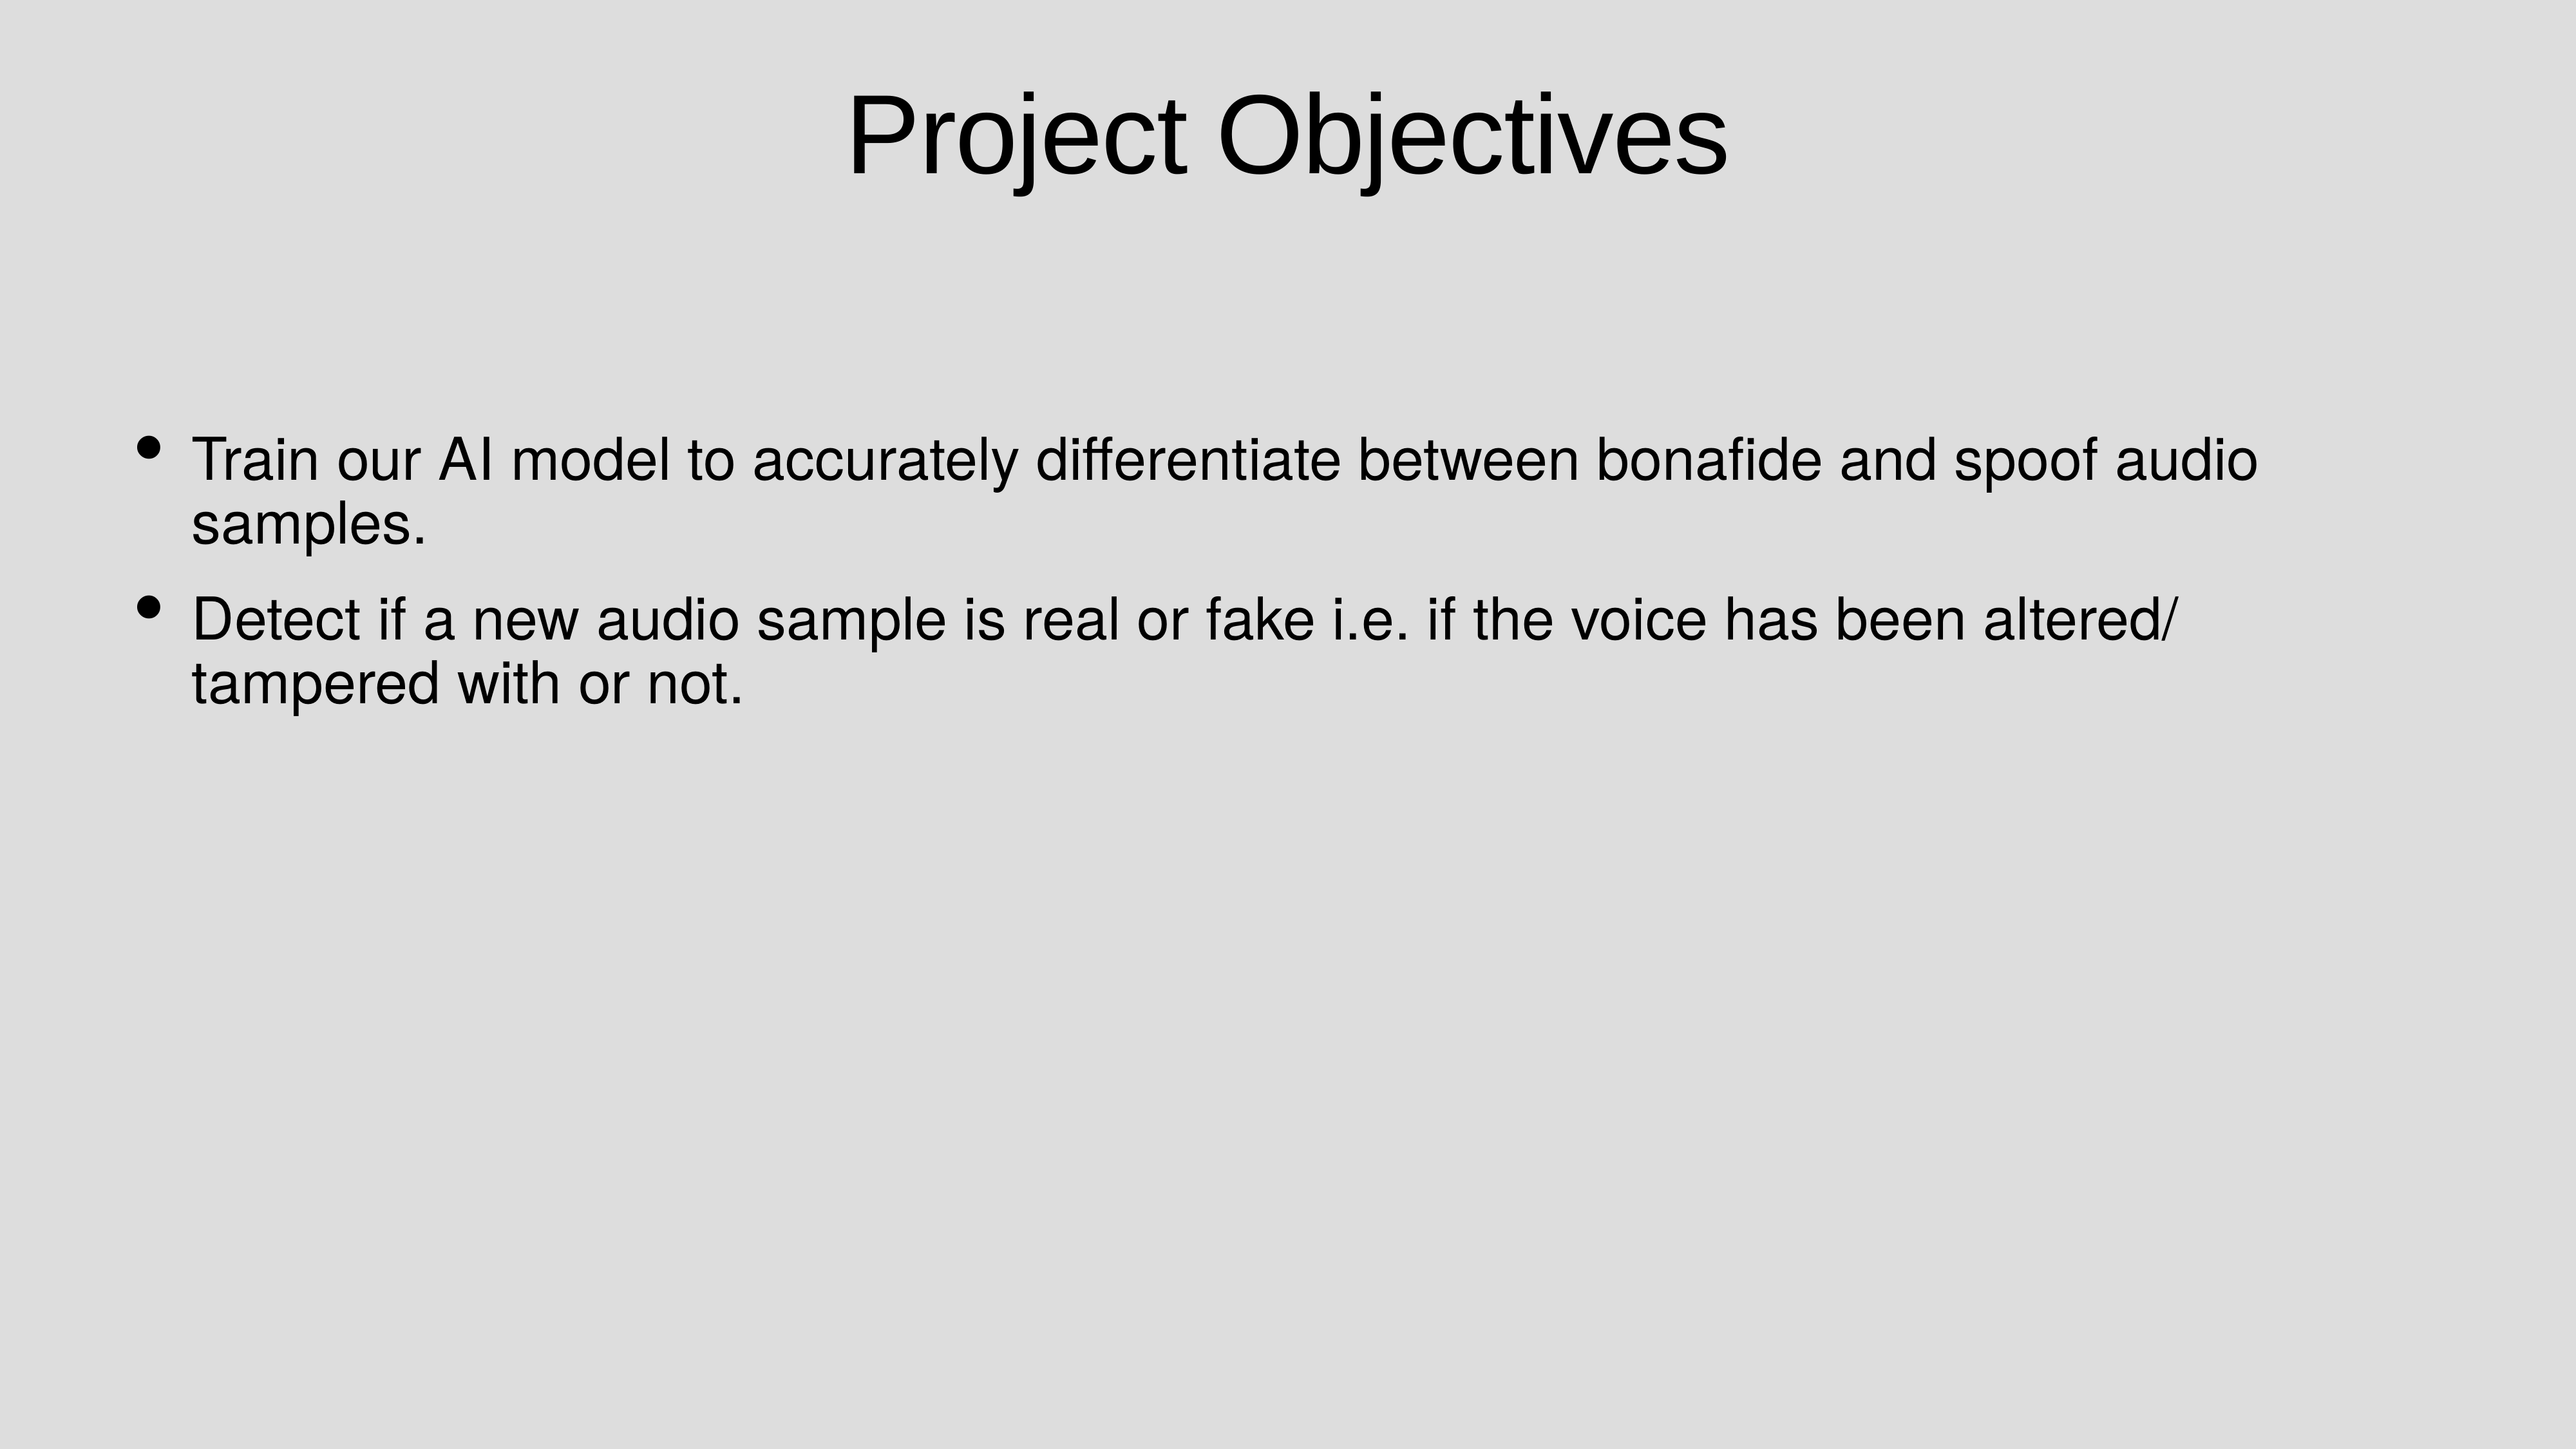

# Project Objectives
Train our AI model to accurately differentiate between bonafide and spoof audio samples.
Detect if a new audio sample is real or fake i.e. if the voice has been altered/ tampered with or not.